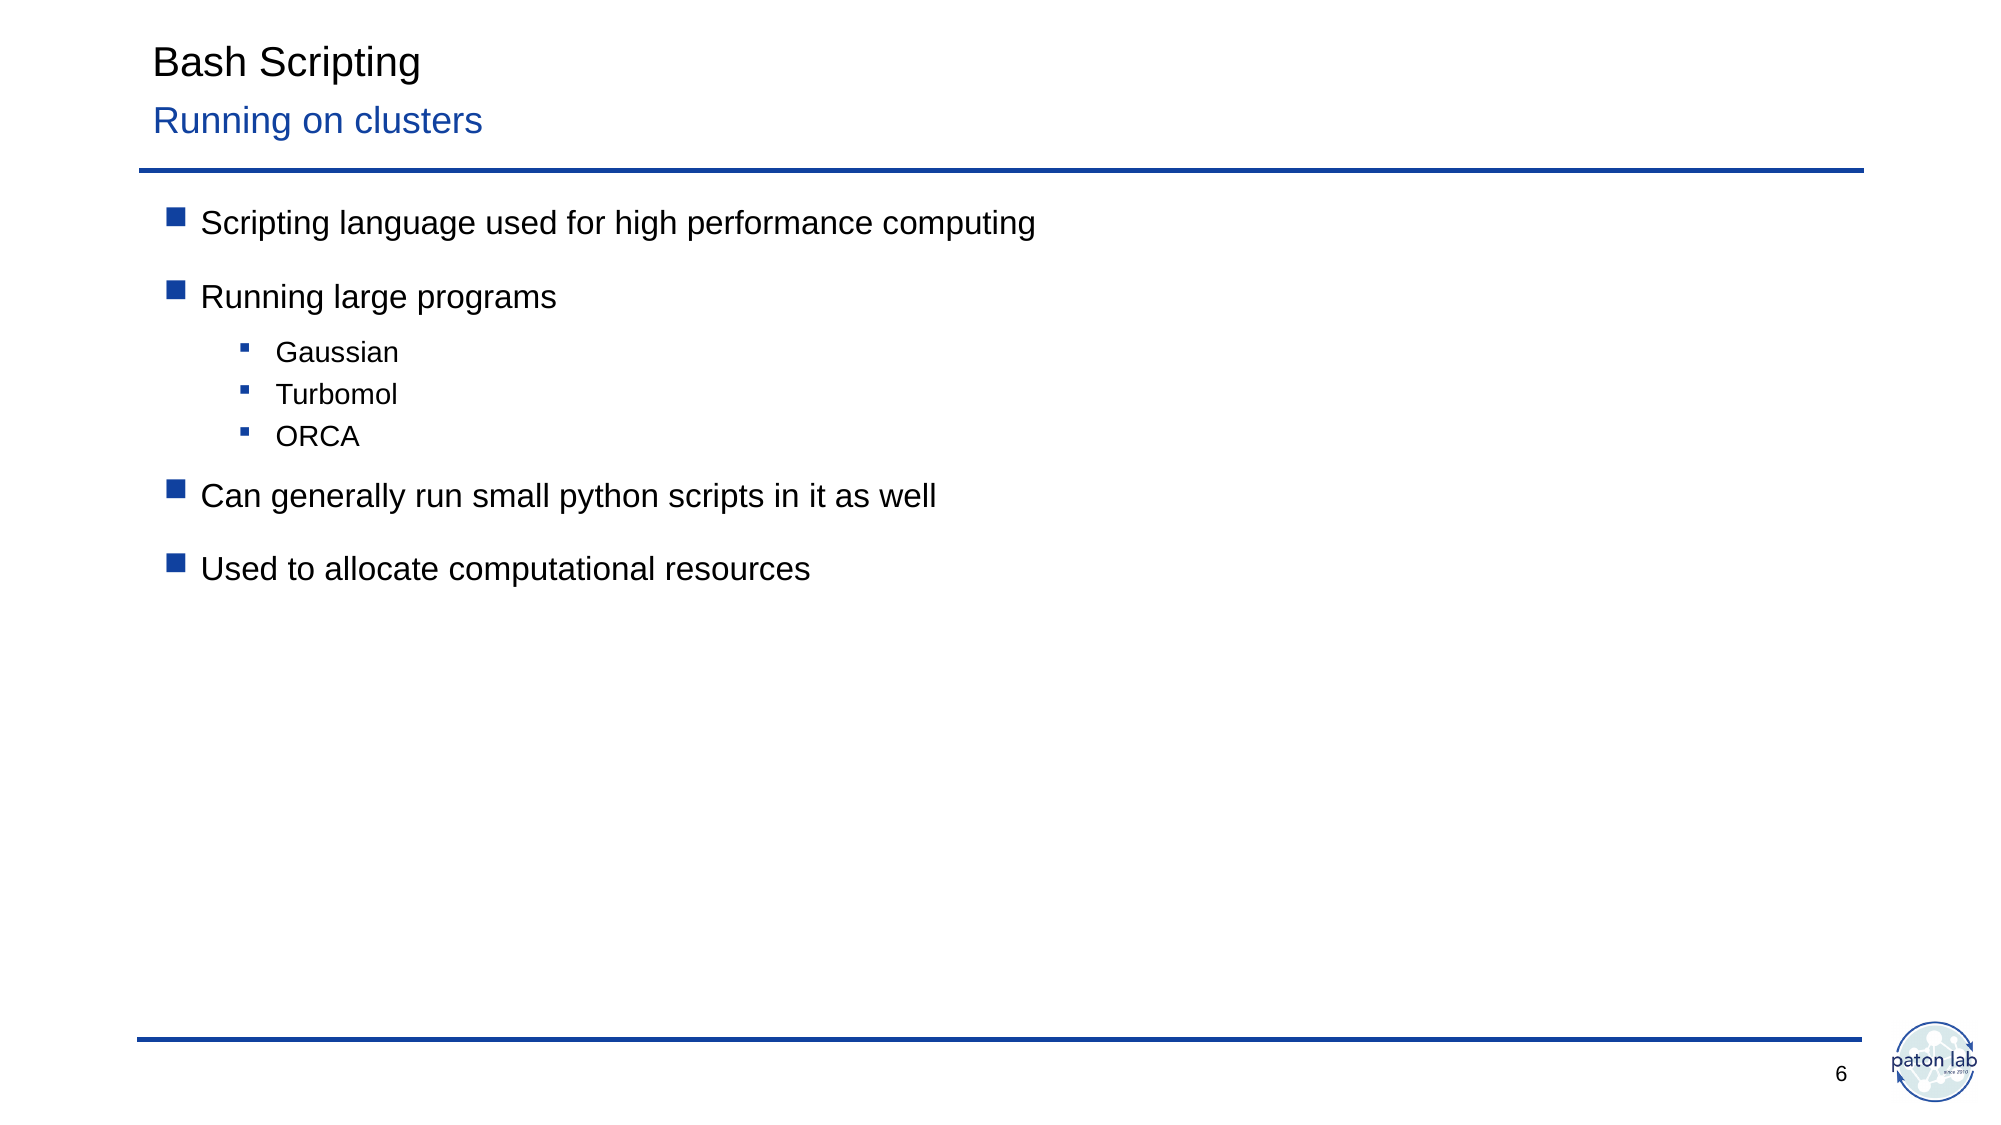

# Bash Scripting
Running on clusters
Scripting language used for high performance computing
Running large programs
Gaussian
Turbomol
ORCA
Can generally run small python scripts in it as well
Used to allocate computational resources

6